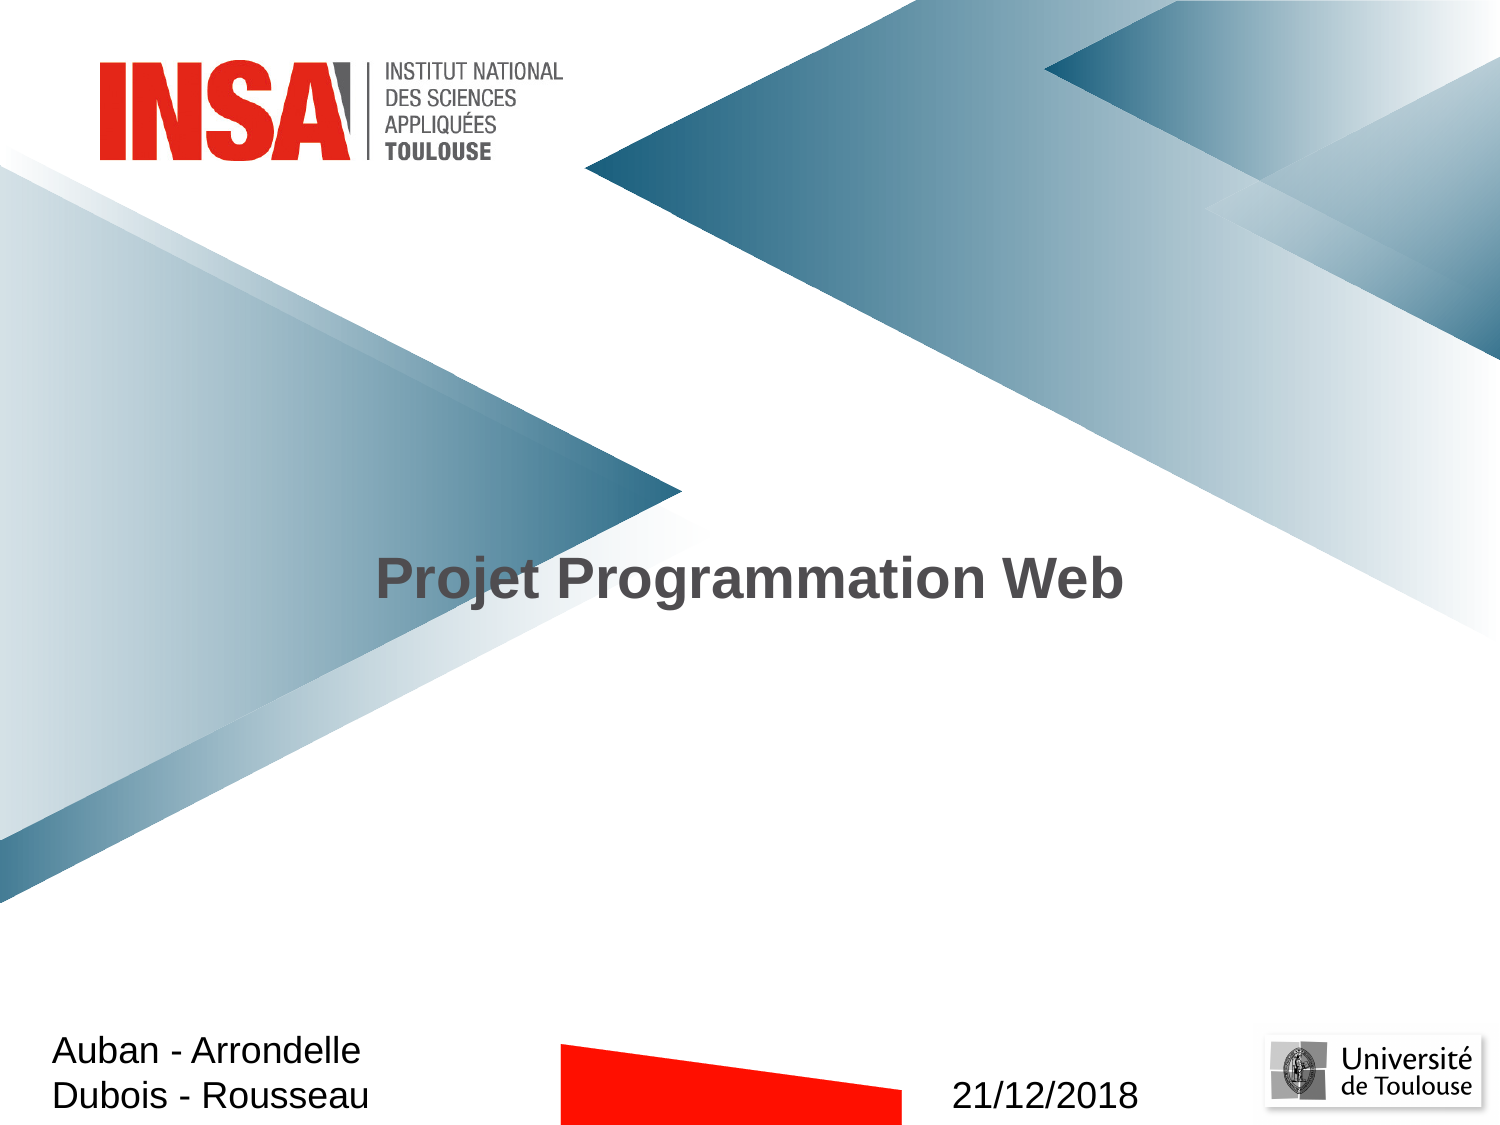

Projet Programmation Web

Auban - Arrondelle
Dubois - Rousseau                     			21/12/2018